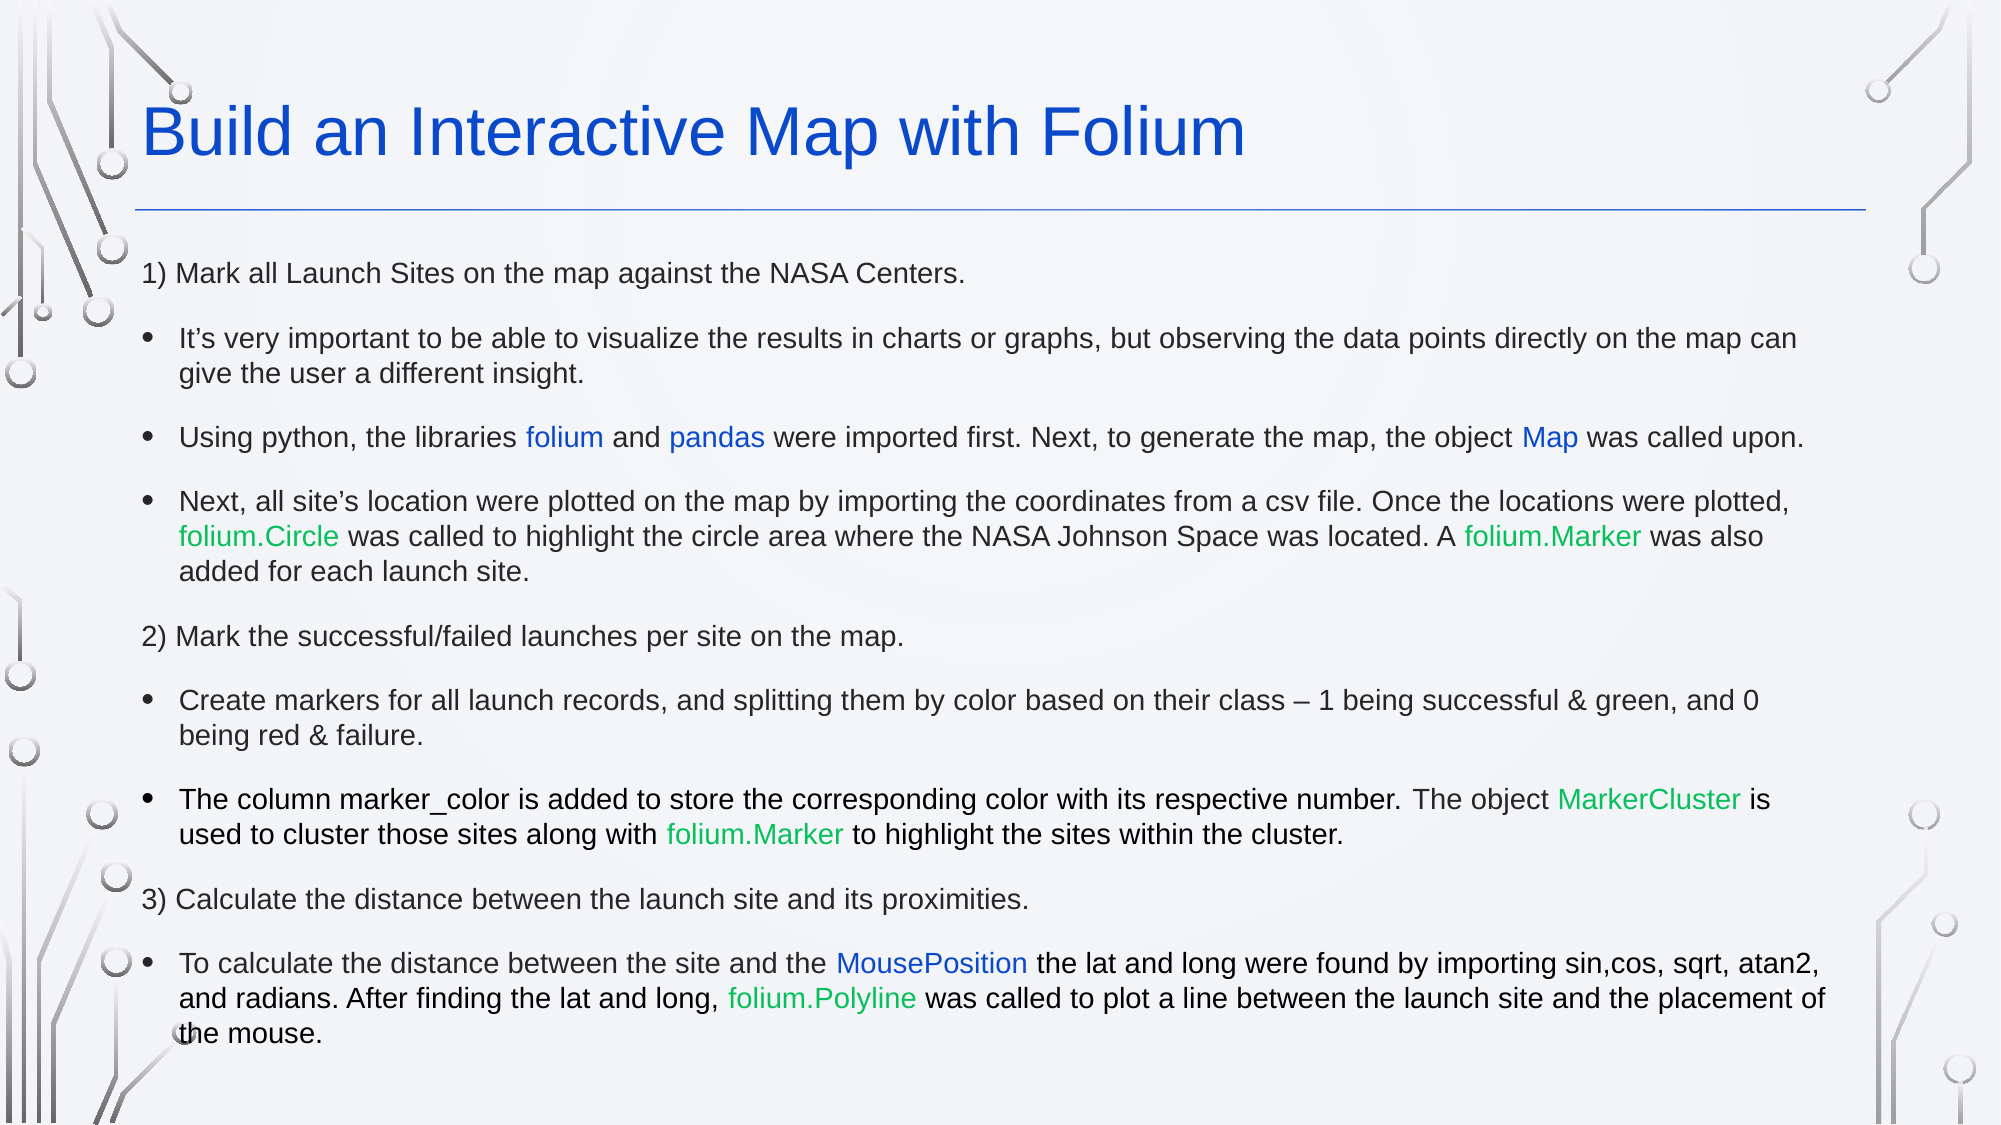

Build an Interactive Map with Folium
1) Mark all Launch Sites on the map against the NASA Centers.
It’s very important to be able to visualize the results in charts or graphs, but observing the data points directly on the map can give the user a different insight.
Using python, the libraries folium and pandas were imported first. Next, to generate the map, the object Map was called upon.
Next, all site’s location were plotted on the map by importing the coordinates from a csv file. Once the locations were plotted, folium.Circle was called to highlight the circle area where the NASA Johnson Space was located. A folium.Marker was also added for each launch site.
2) Mark the successful/failed launches per site on the map.
Create markers for all launch records, and splitting them by color based on their class – 1 being successful & green, and 0 being red & failure.
The column marker_color is added to store the corresponding color with its respective number. The object MarkerCluster is used to cluster those sites along with folium.Marker to highlight the sites within the cluster.
3) Calculate the distance between the launch site and its proximities.
To calculate the distance between the site and the MousePosition the lat and long were found by importing sin,cos, sqrt, atan2, and radians. After finding the lat and long, folium.Polyline was called to plot a line between the launch site and the placement of the mouse.

13